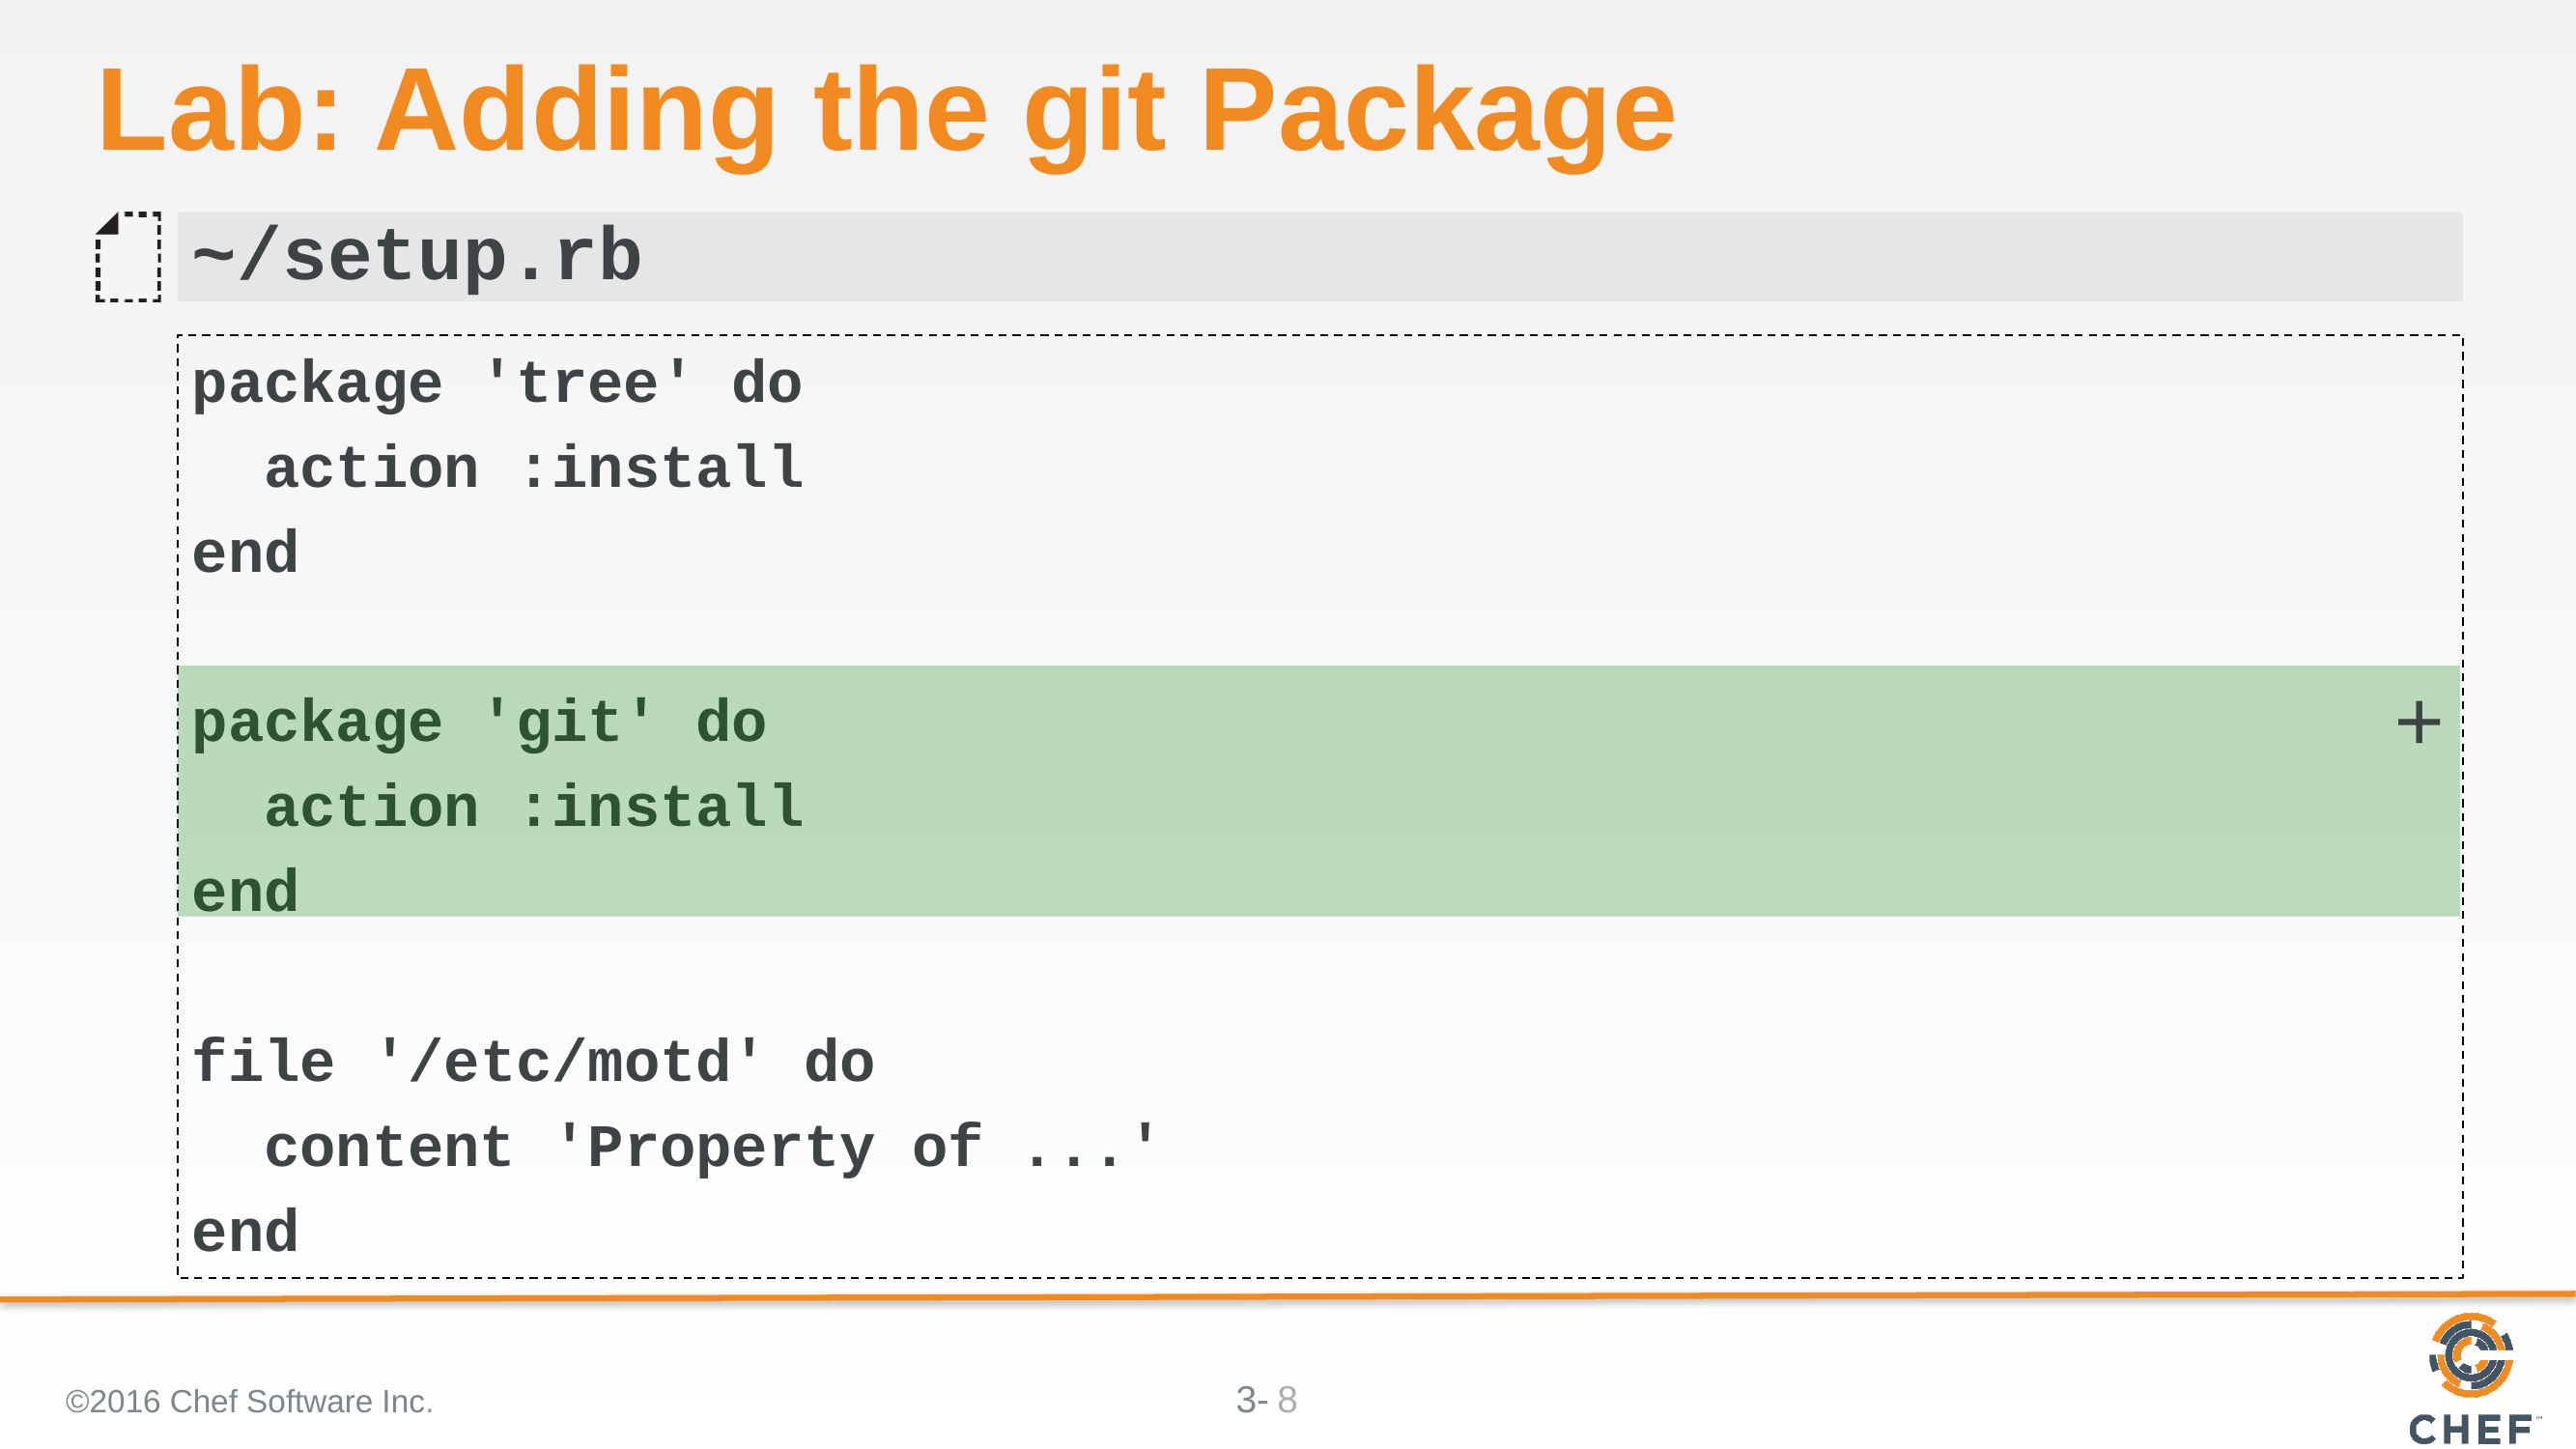

# Lab: Adding the git Package
~/setup.rb
package 'tree' do
  action :install
end

package 'git' do
  action :install
end

file '/etc/motd' do
  content 'Property of ...'
end

+
©2016 Chef Software Inc.
8